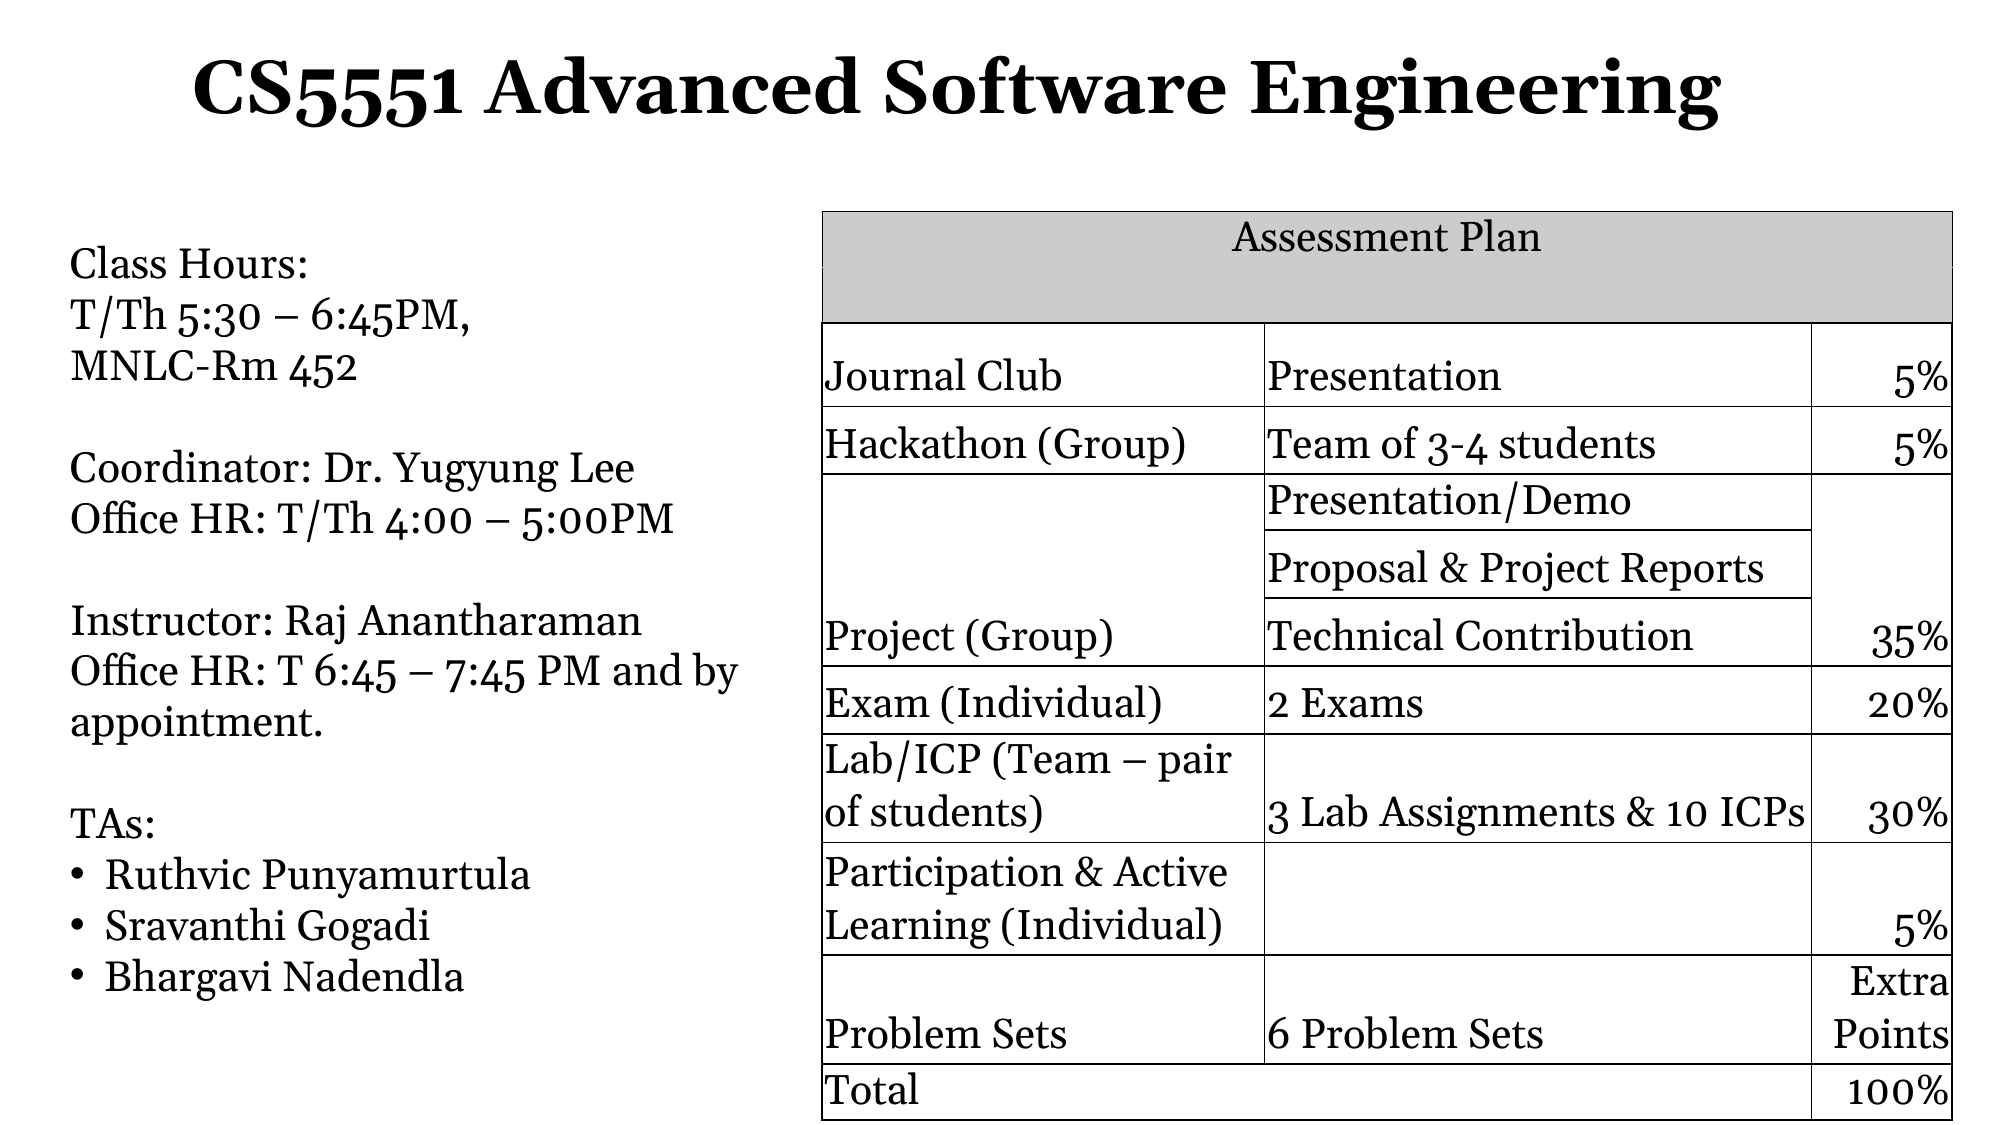

# CS5551 Advanced Software Engineering
| Assessment Plan |  |  |
| --- | --- | --- |
|  |  |  |
| Journal Club | Presentation | 5% |
| Hackathon (Group) | Team of 3-4 students | 5% |
| Project (Group) | Presentation/Demo | 35% |
|  | Proposal & Project Reports |  |
|  | Technical Contribution |  |
| Exam (Individual) | 2 Exams | 20% |
| Lab/ICP (Team – pair of students) | 3 Lab Assignments & 10 ICPs | 30% |
| Participation & Active Learning (Individual) |  | 5% |
| Problem Sets | 6 Problem Sets | Extra Points |
| Total |  | 100% |
Class Hours:
T/Th 5:30 – 6:45PM,
MNLC-Rm 452

Coordinator: Dr. Yugyung Lee
Office HR: T/Th 4:00 – 5:00PM

Instructor: Raj Anantharaman
Office HR: T 6:45 – 7:45 PM and by appointment.

TAs:
Ruthvic Punyamurtula
Sravanthi Gogadi
Bhargavi Nadendla